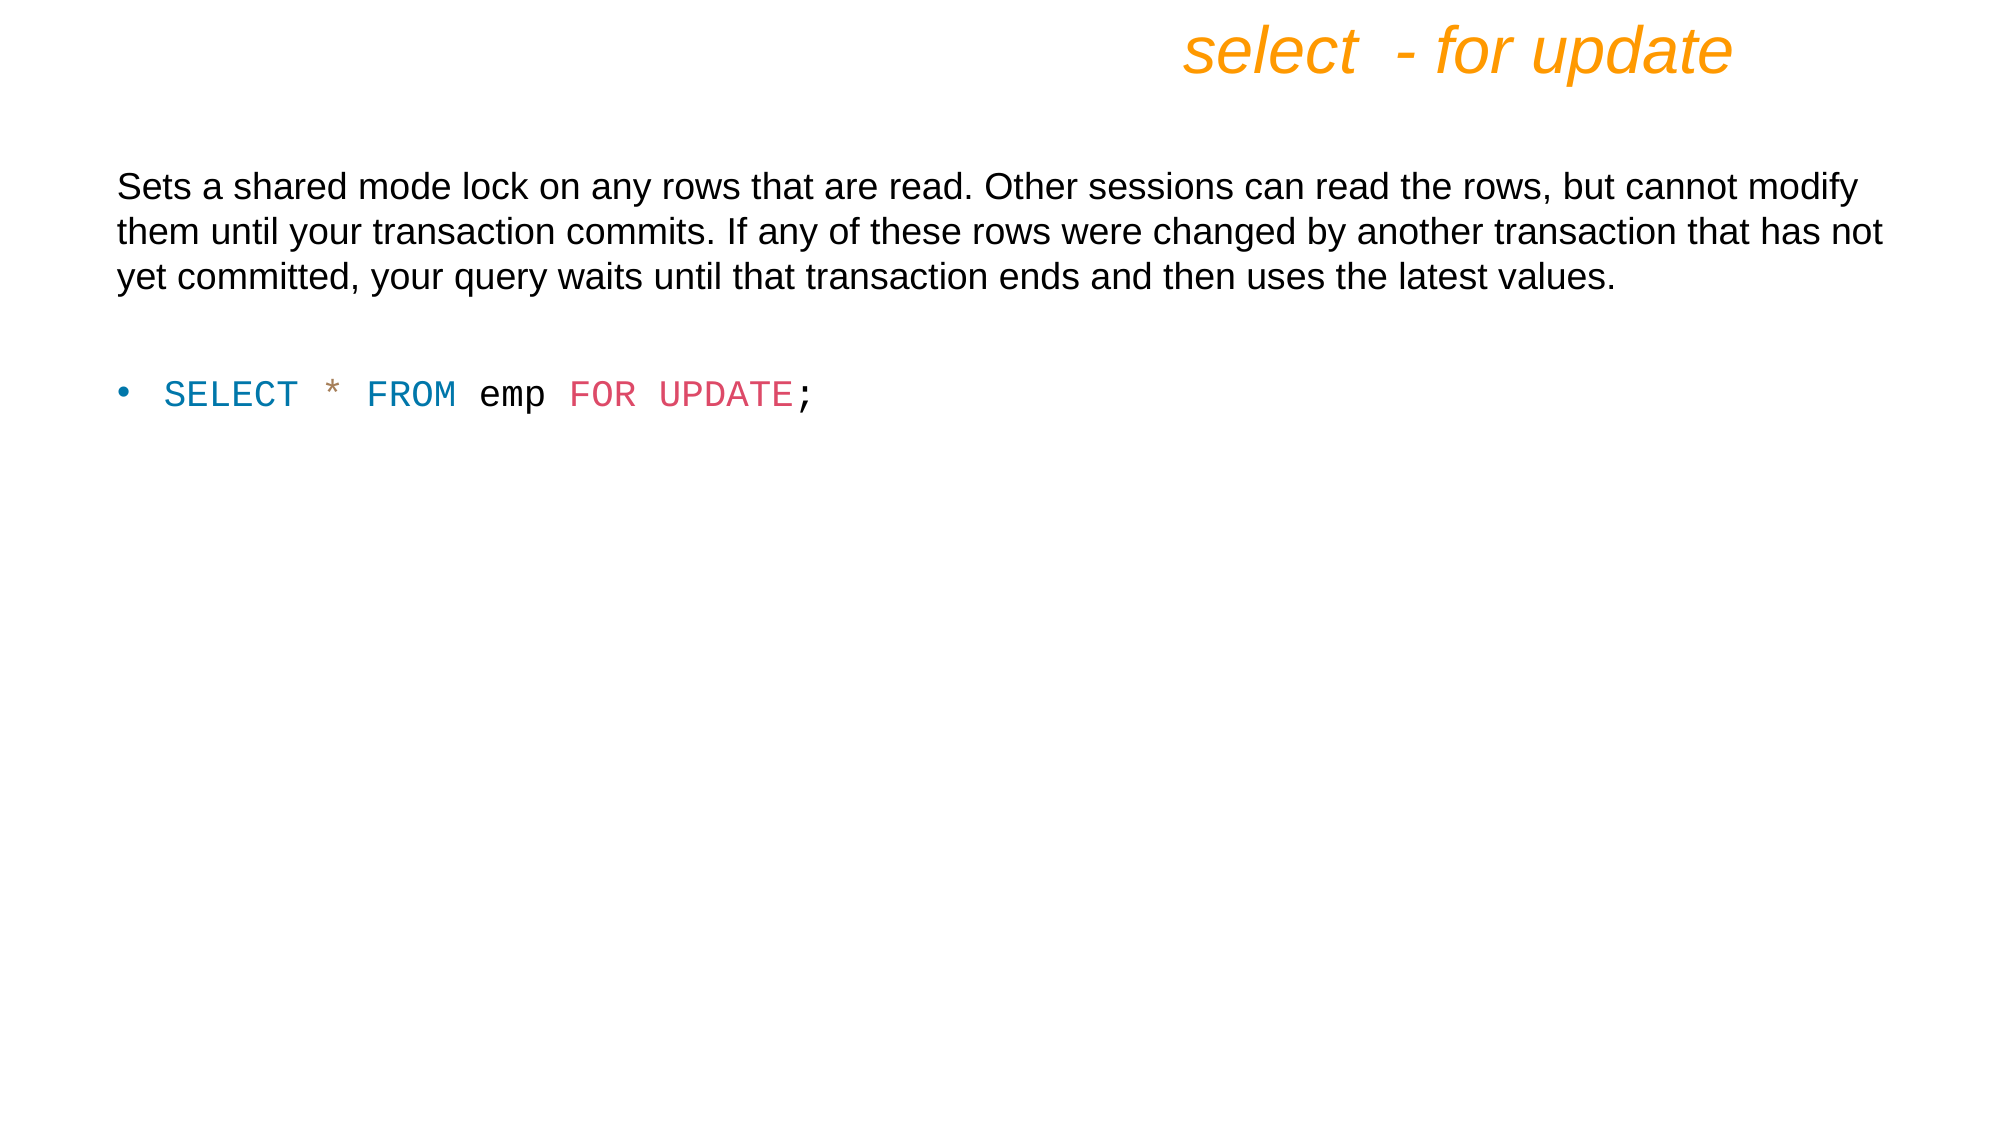

select  - for update
Sets a shared mode lock on any rows that are read. Other sessions can read the rows, but cannot modify them until your transaction commits. If any of these rows were changed by another transaction that has not yet committed, your query waits until that transaction ends and then uses the latest values.
SELECT * FROM emp FOR UPDATE;